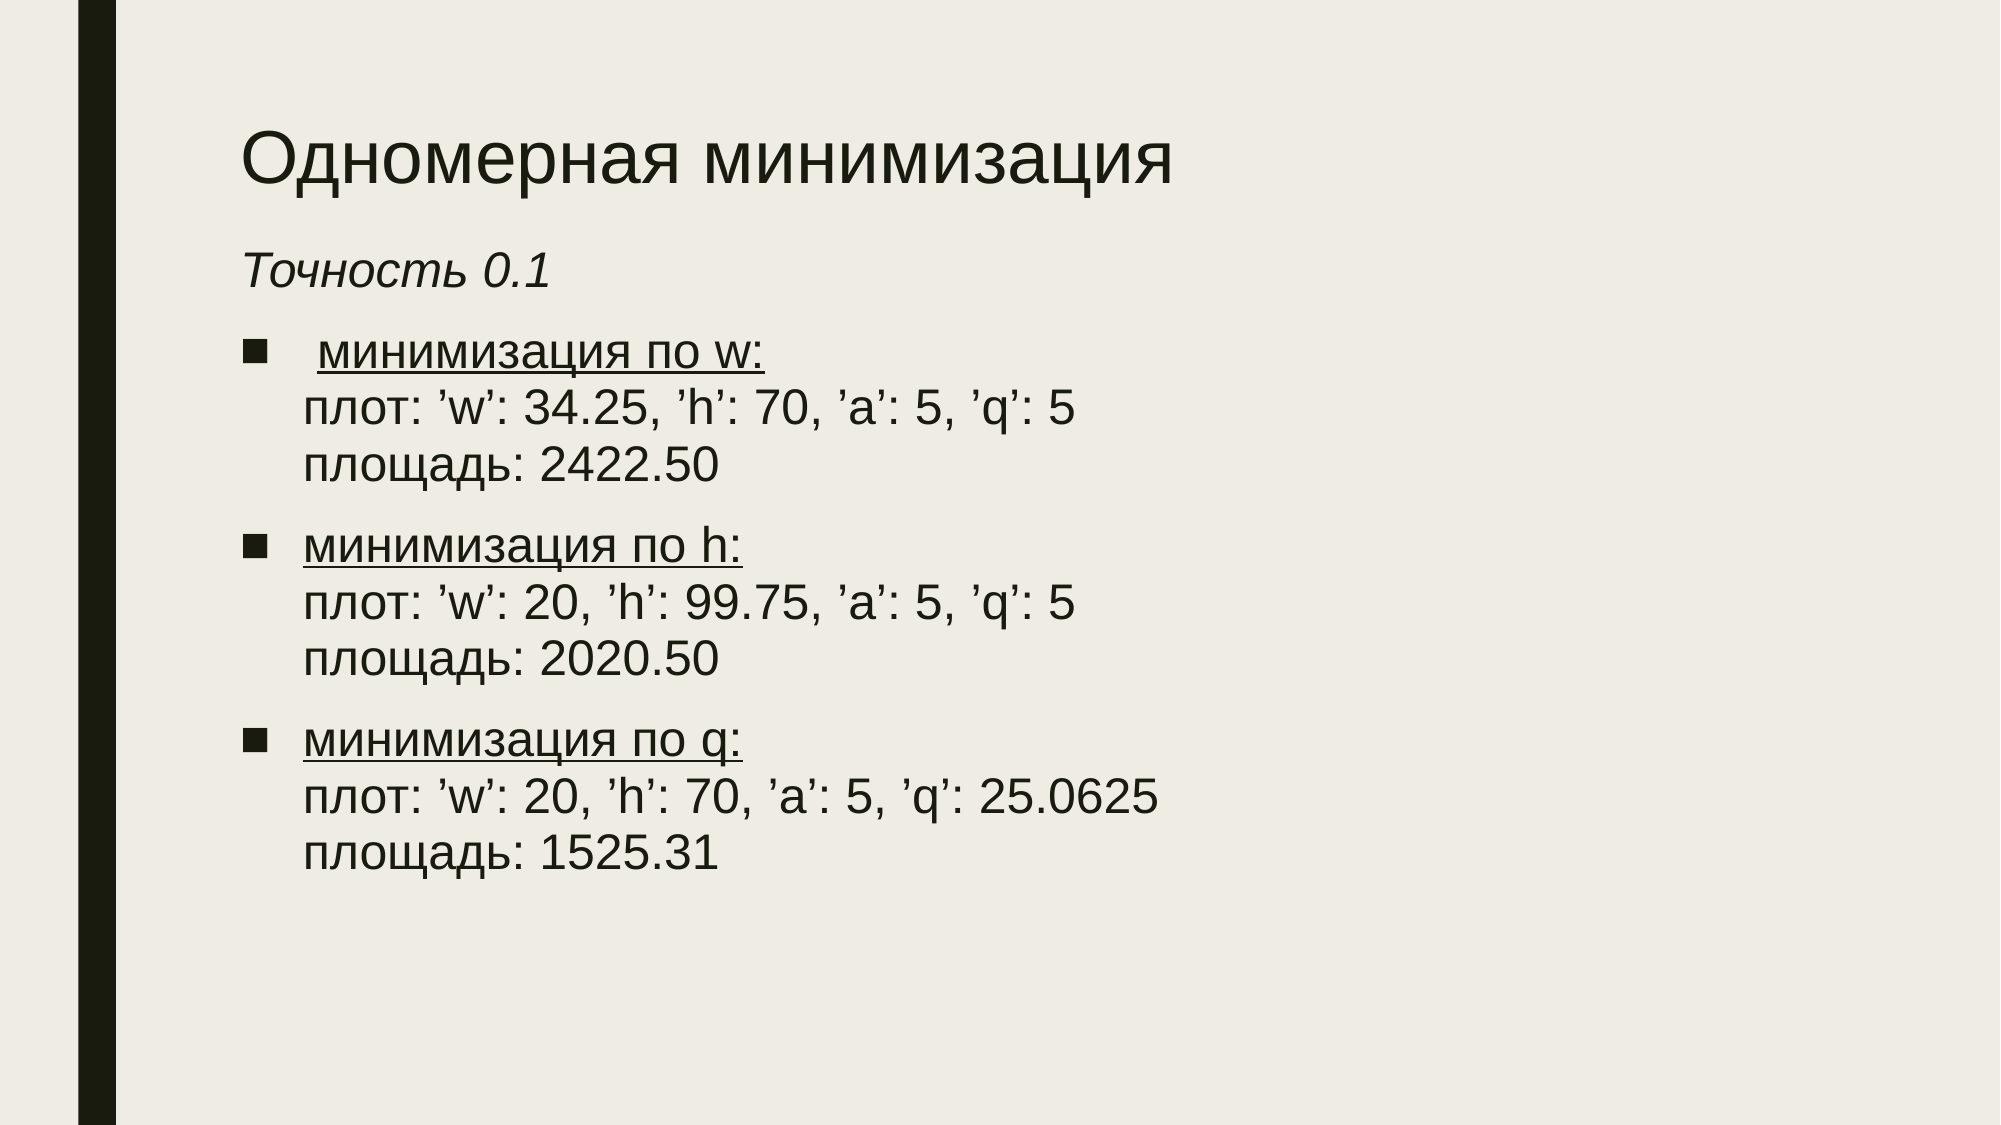

# Одномерная минимизация
Точность 0.1
 минимизация по w:
плот: ’w’: 34.25, ’h’: 70, ’a’: 5, ’q’: 5
площадь: 2422.50
минимизация по h:
плот: ’w’: 20, ’h’: 99.75, ’a’: 5, ’q’: 5
площадь: 2020.50
минимизация по q:
плот: ’w’: 20, ’h’: 70, ’a’: 5, ’q’: 25.0625
площадь: 1525.31